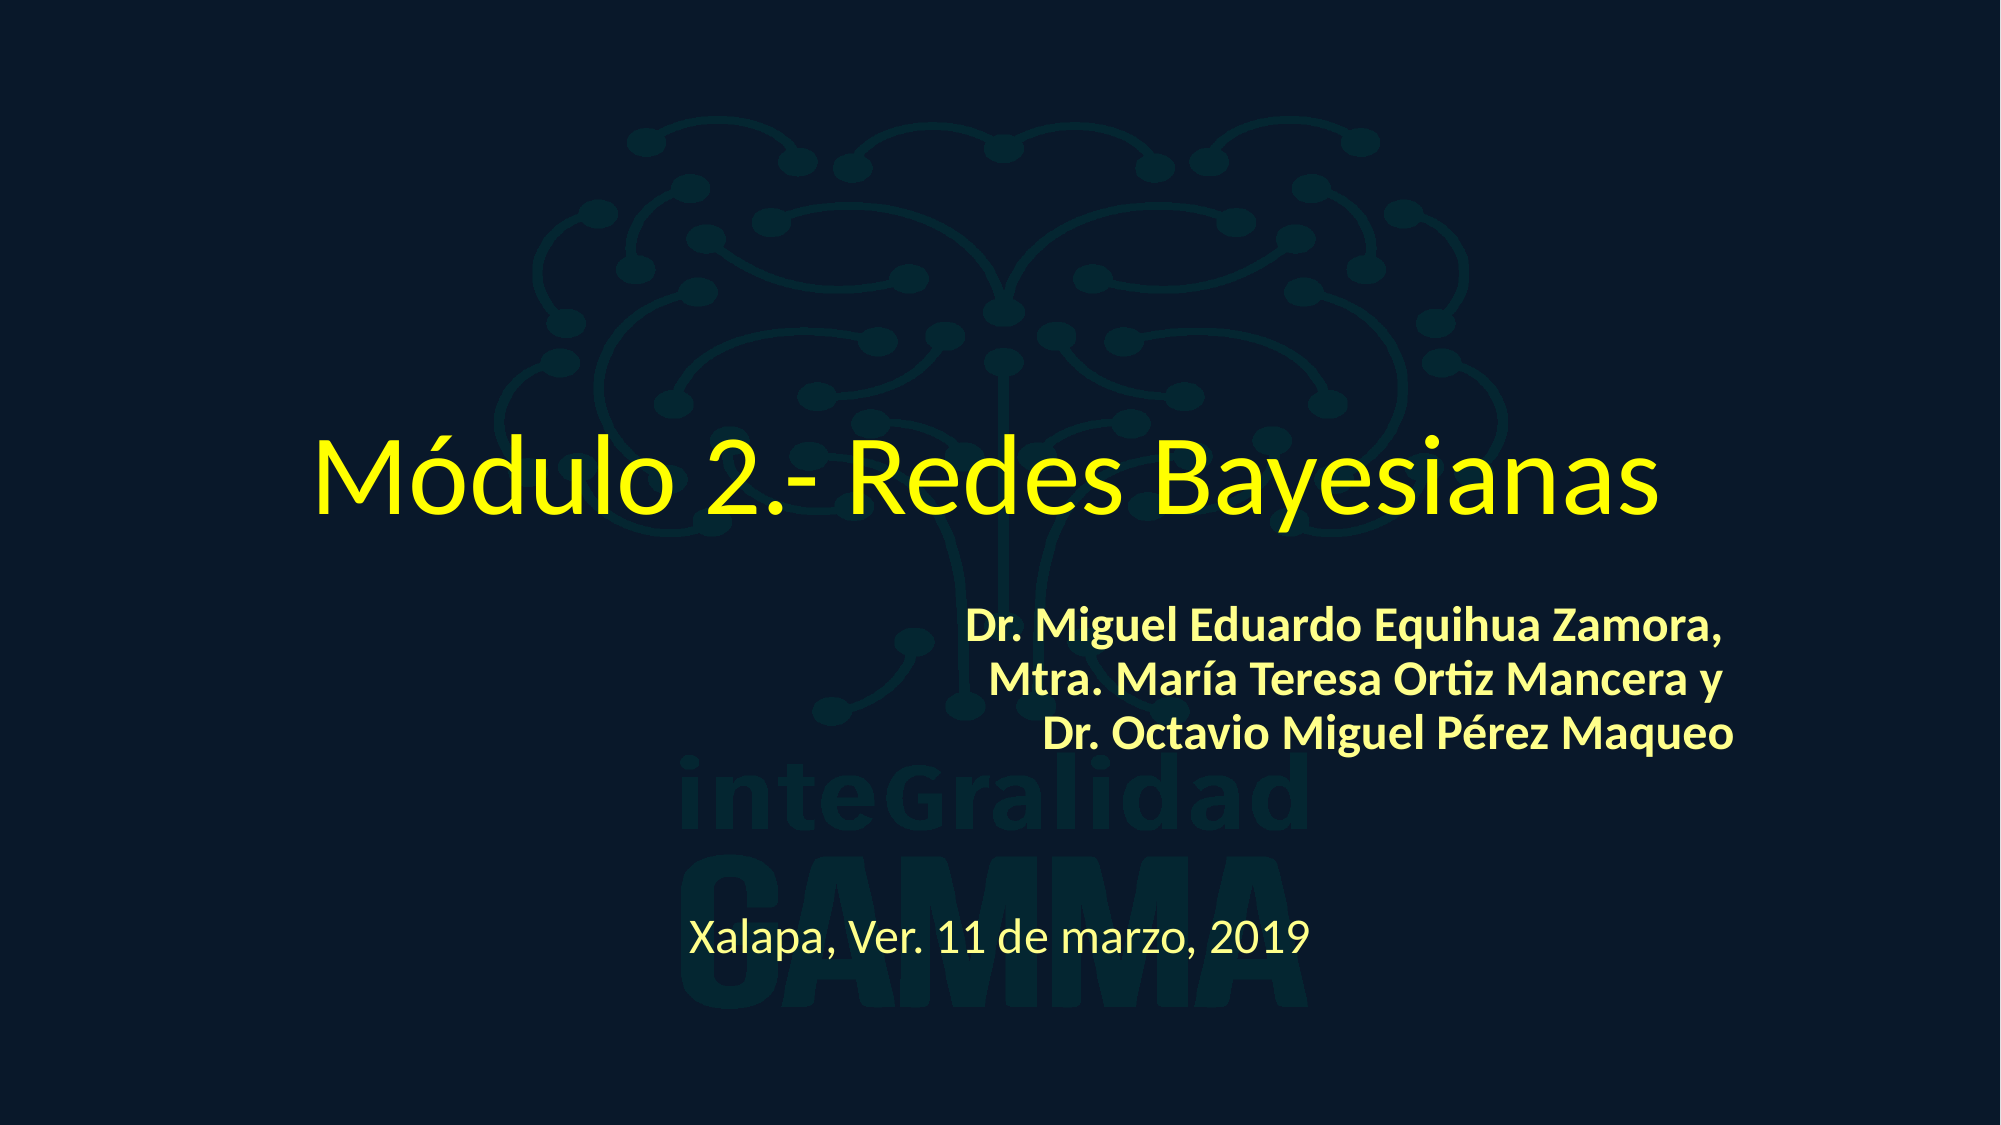

# Módulo 2.- Redes Bayesianas
Dr. Miguel Eduardo Equihua Zamora,
	Mtra. María Teresa Ortiz Mancera y
	Dr. Octavio Miguel Pérez Maqueo
Xalapa, Ver. 11 de marzo, 2019